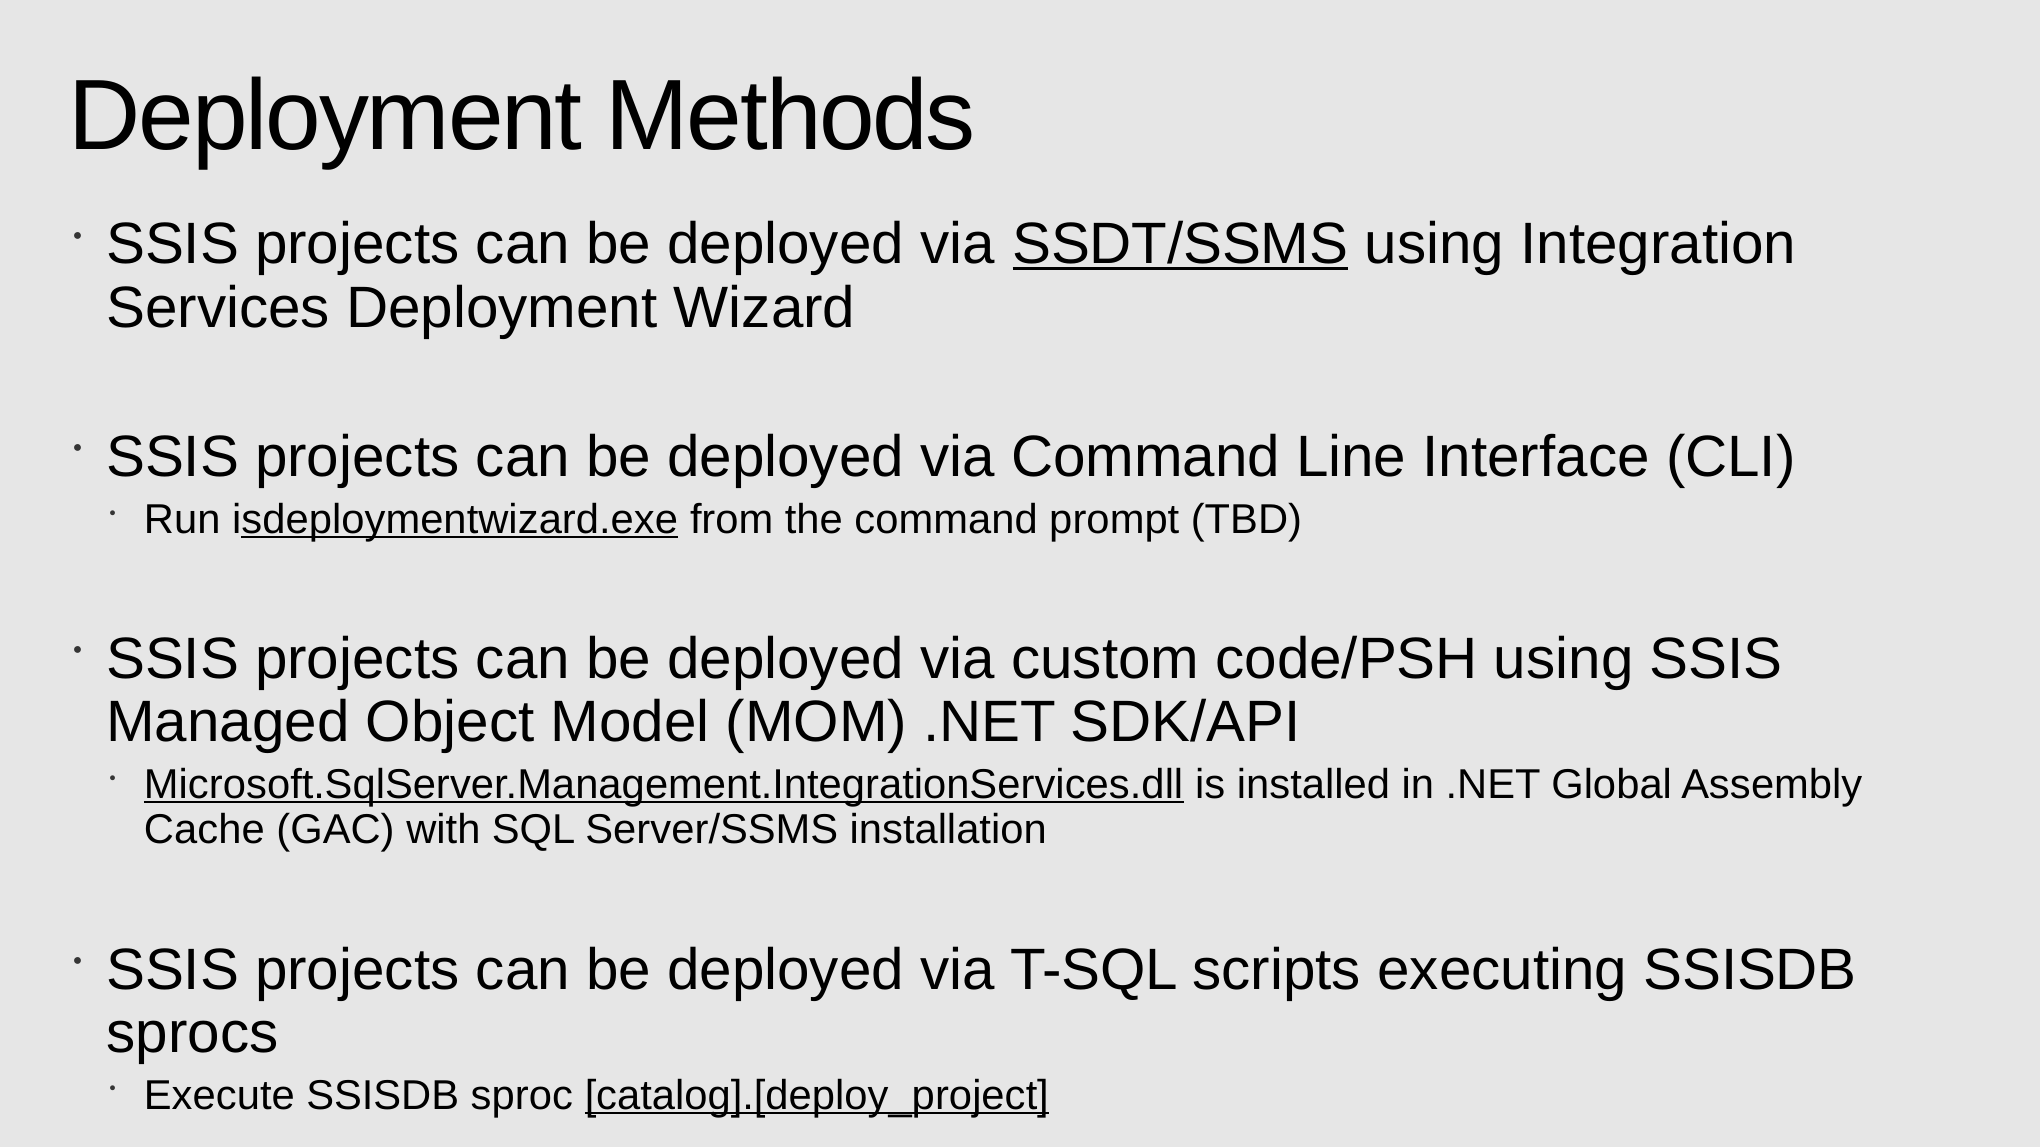

# Deployment Methods
SSIS projects can be deployed via SSDT/SSMS using Integration Services Deployment Wizard

SSIS projects can be deployed via Command Line Interface (CLI)
Run isdeploymentwizard.exe from the command prompt (TBD)

SSIS projects can be deployed via custom code/PSH using SSIS Managed Object Model (MOM) .NET SDK/API
Microsoft.SqlServer.Management.IntegrationServices.dll is installed in .NET Global Assembly Cache (GAC) with SQL Server/SSMS installation

SSIS projects can be deployed via T-SQL scripts executing SSISDB sprocs
Execute SSISDB sproc [catalog].[deploy_project]